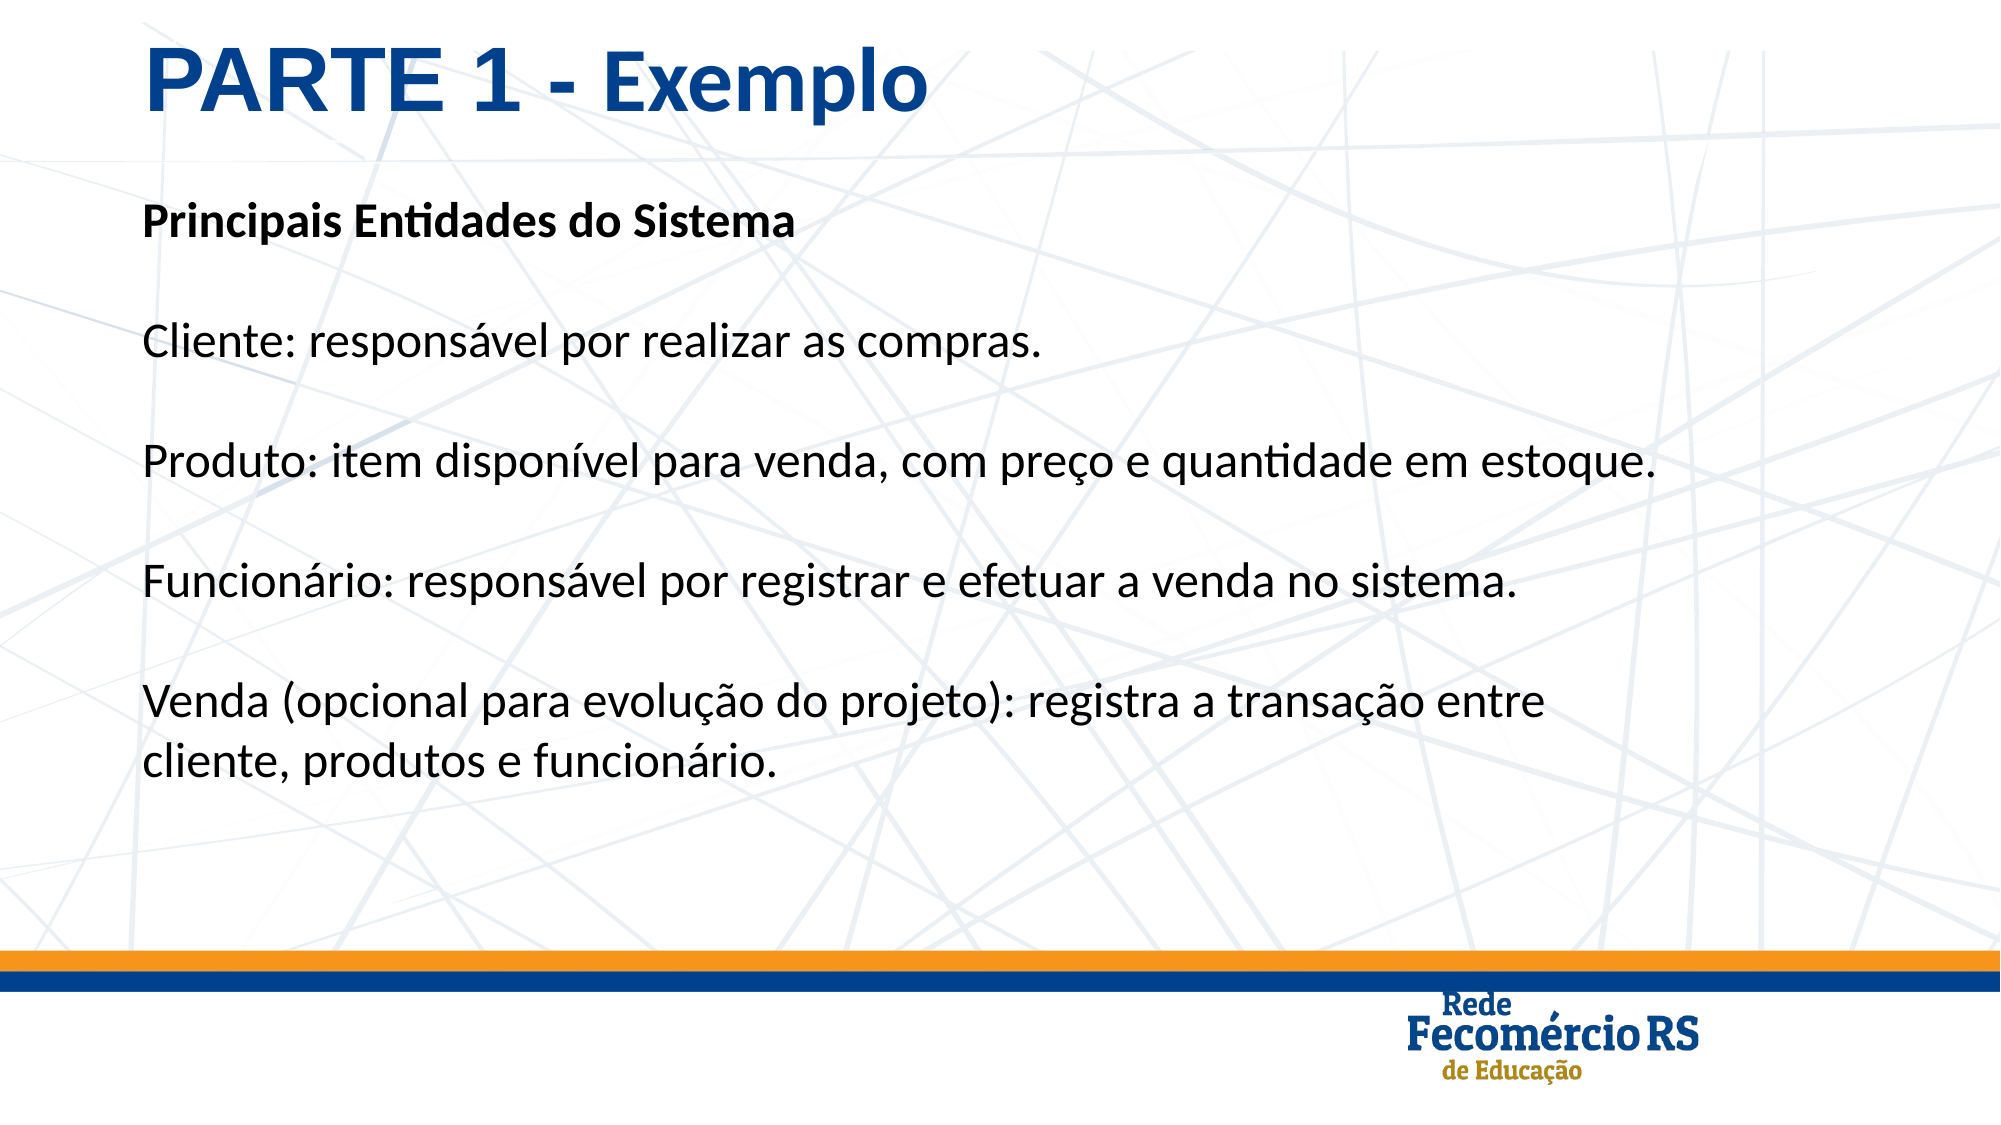

PARTE 1 - Exemplo
Principais Entidades do Sistema

Cliente: responsável por realizar as compras.

Produto: item disponível para venda, com preço e quantidade em estoque.

Funcionário: responsável por registrar e efetuar a venda no sistema.

Venda (opcional para evolução do projeto): registra a transação entre cliente, produtos e funcionário.